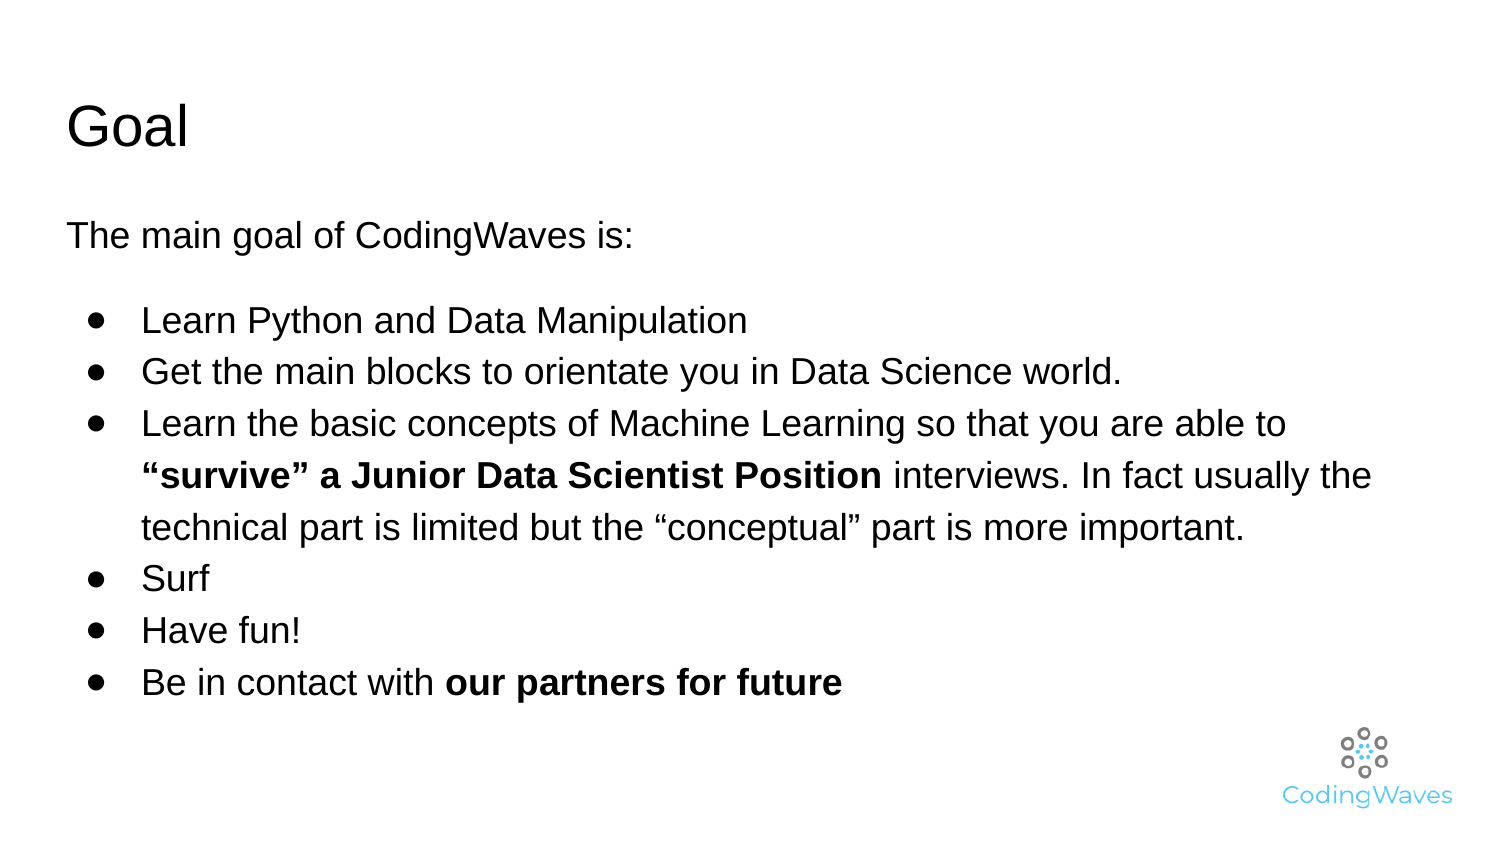

# Goal
The main goal of CodingWaves is:
Learn Python and Data Manipulation
Get the main blocks to orientate you in Data Science world.
Learn the basic concepts of Machine Learning so that you are able to “survive” a Junior Data Scientist Position interviews. In fact usually the technical part is limited but the “conceptual” part is more important.
Surf
Have fun!
Be in contact with our partners for future